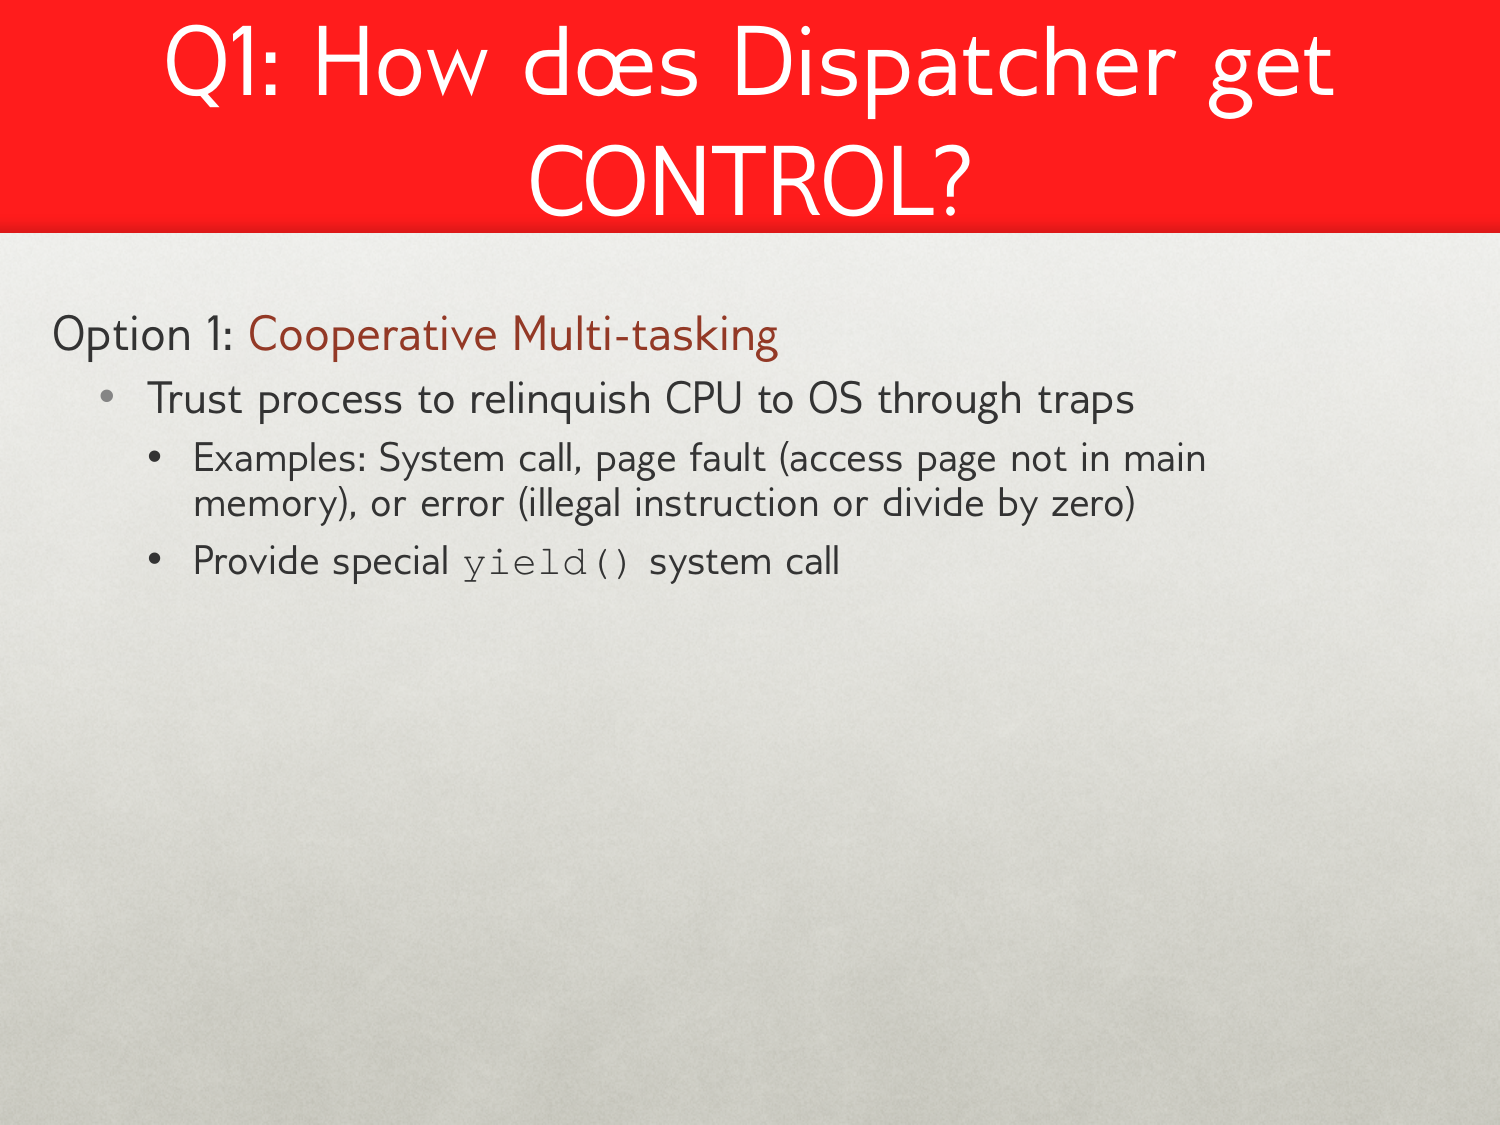

# Q1: How does Dispatcher get CONTROL?
Option 1: Cooperative Multi-tasking
Trust process to relinquish CPU to OS through traps
Examples: System call, page fault (access page not in main memory), or error (illegal instruction or divide by zero)
Provide special yield() system call